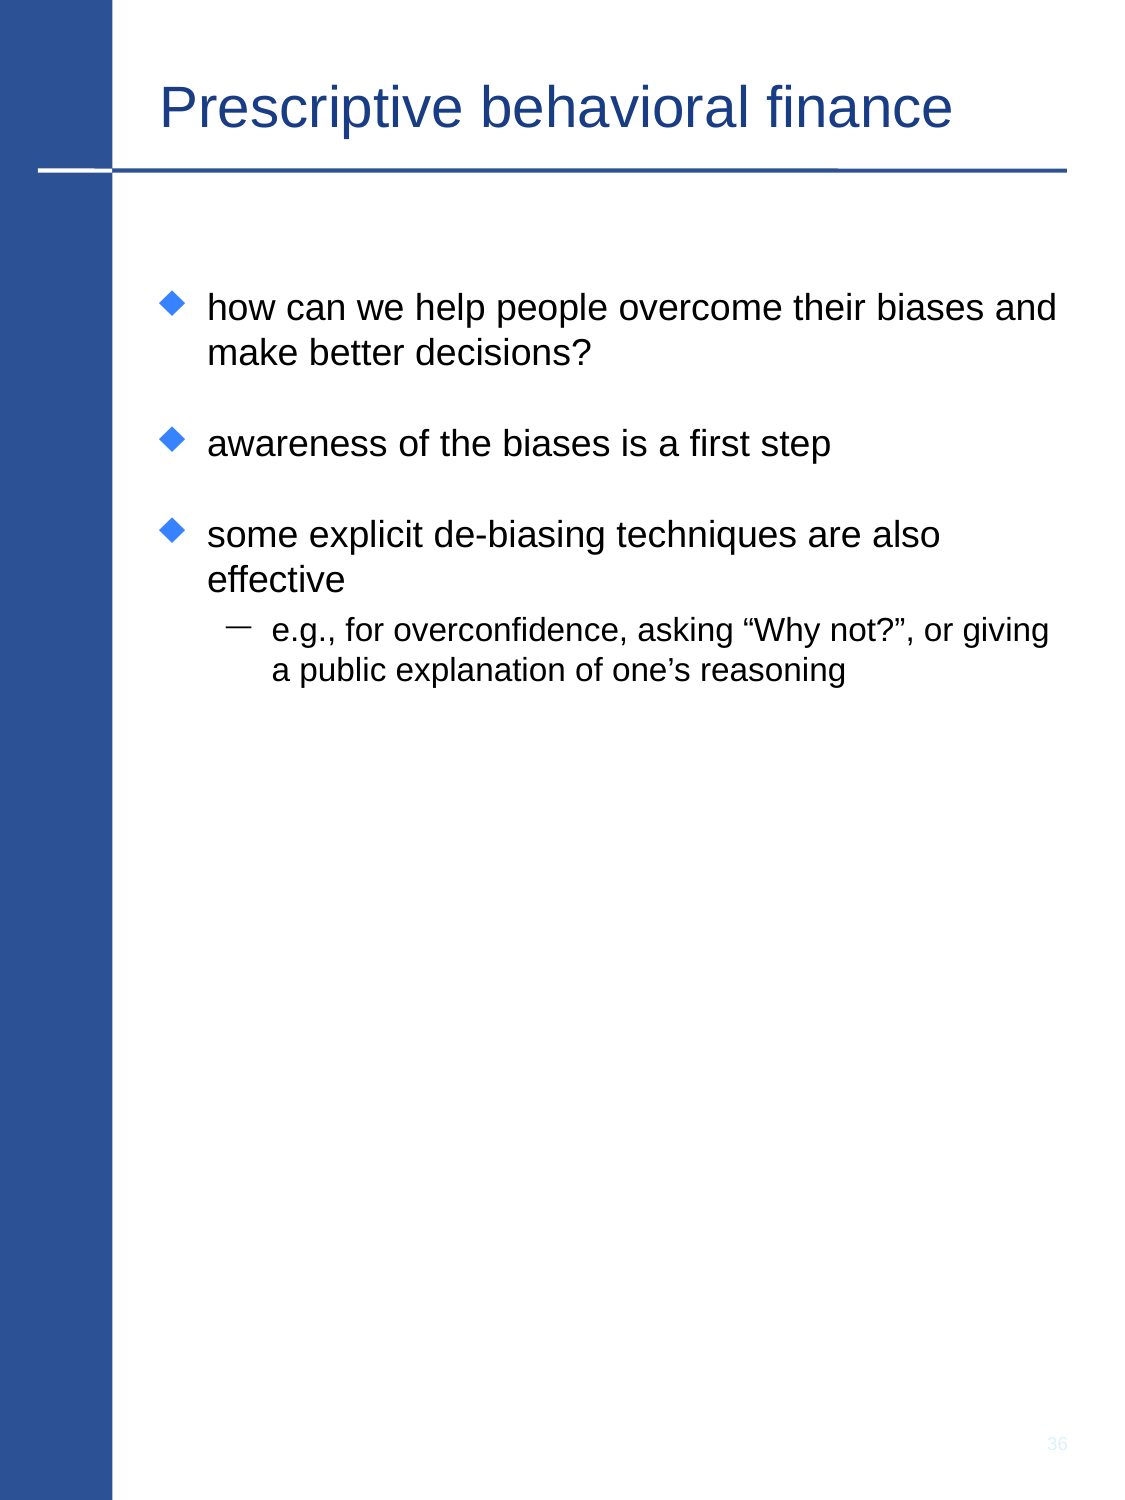

# Prescriptive behavioral finance
how can we help people overcome their biases and make better decisions?
awareness of the biases is a first step
some explicit de-biasing techniques are also effective
e.g., for overconfidence, asking “Why not?”, or giving a public explanation of one’s reasoning

36